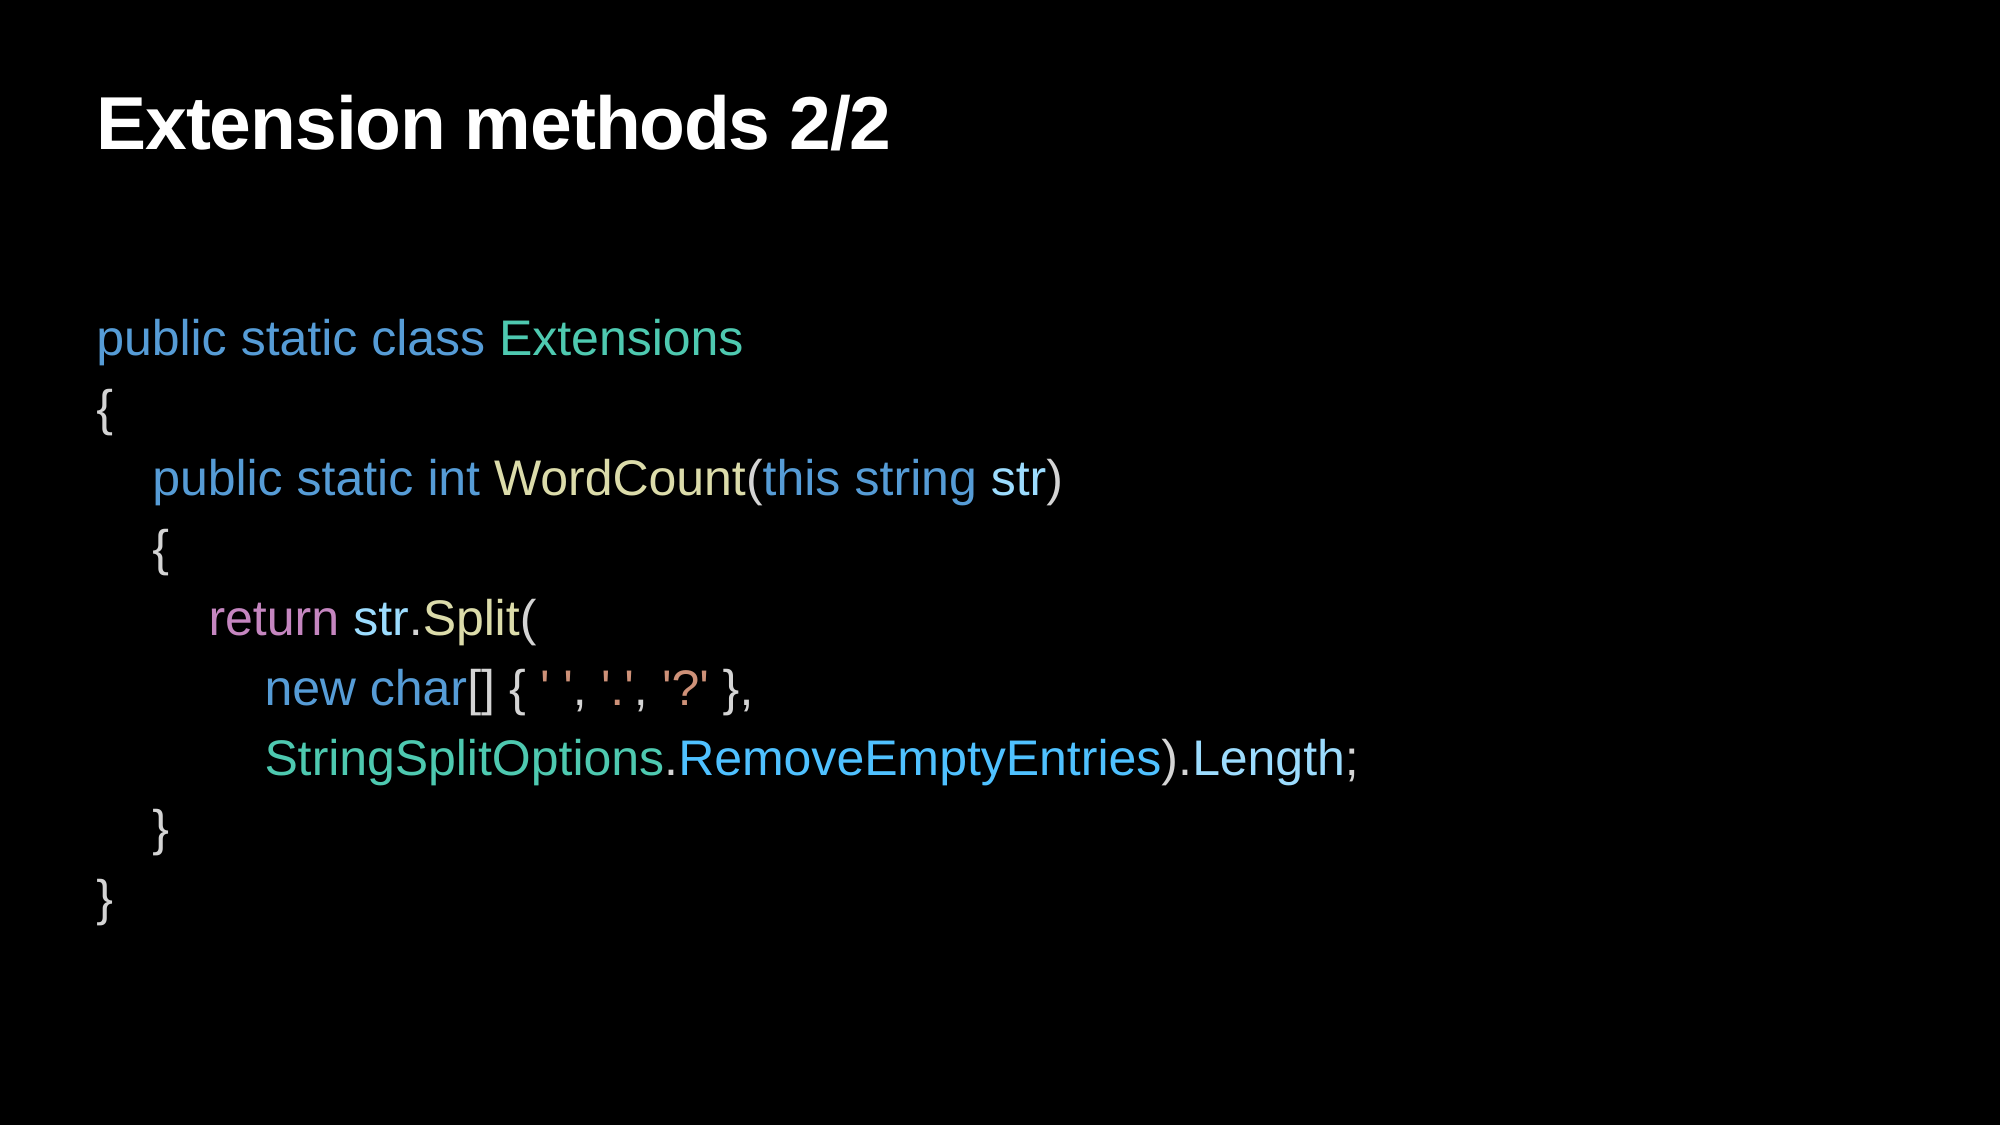

# Extension methods 2/2

public static class Extensions
{
    public static int WordCount(this string str)
    {
        return str.Split(
            new char[] { ' ', '.', '?' },
            StringSplitOptions.RemoveEmptyEntries).Length;
    }
}